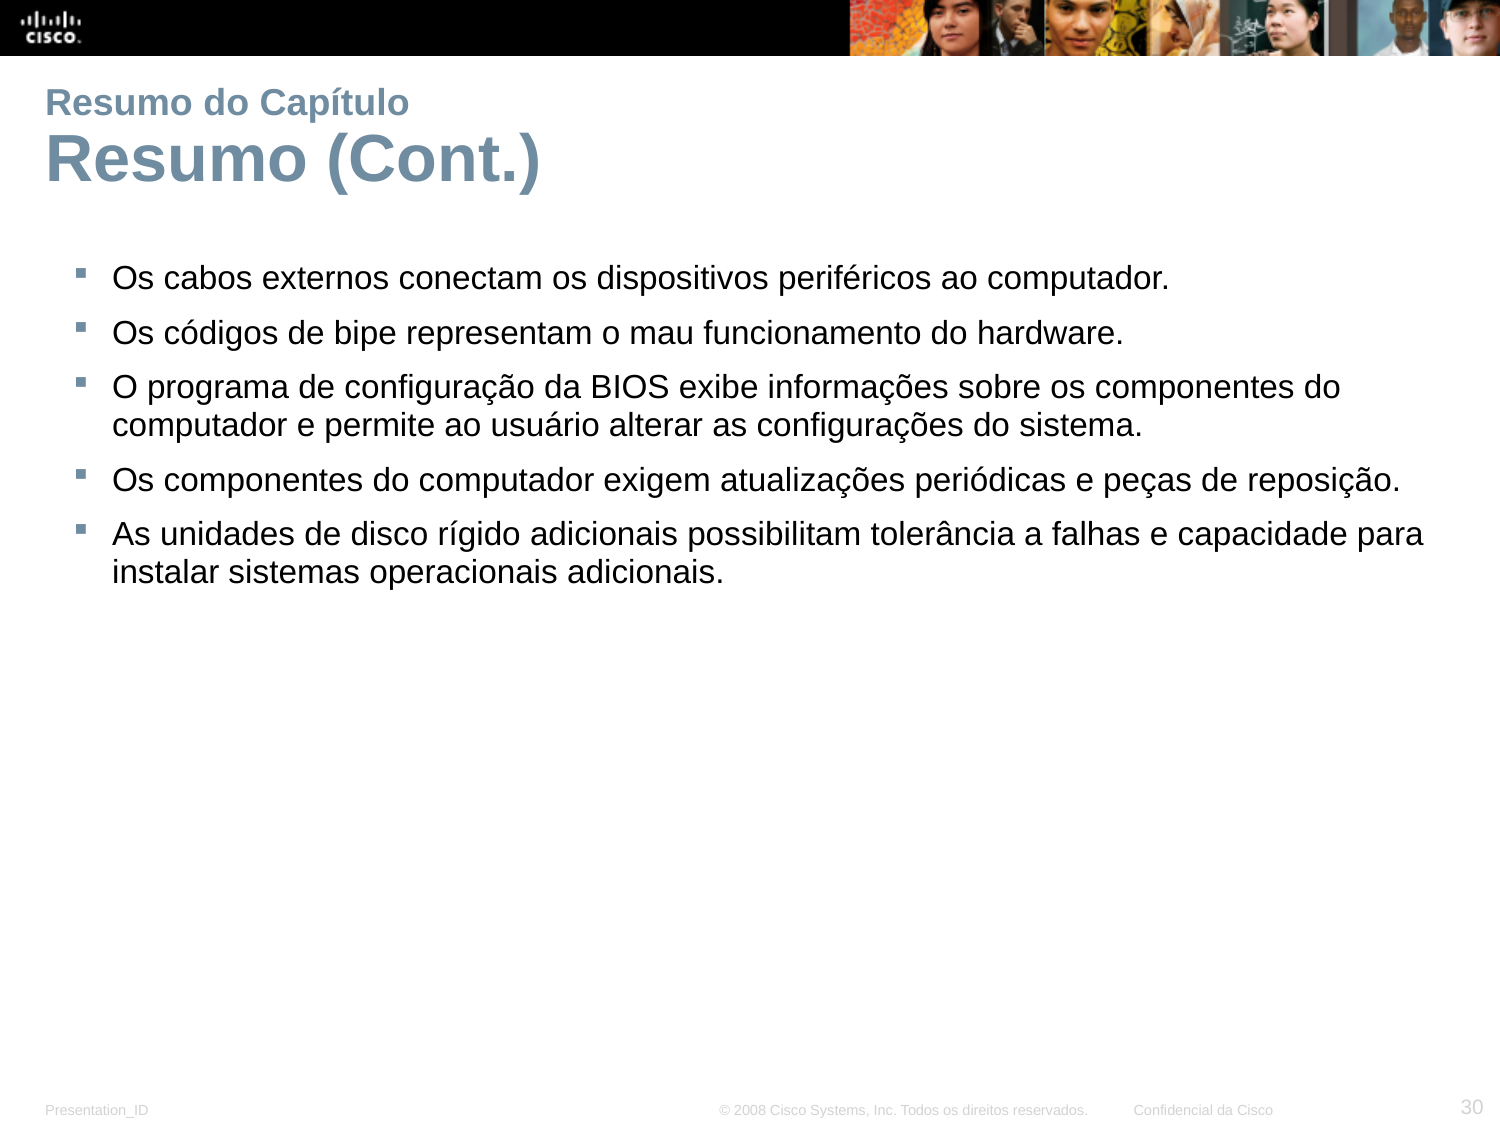

# Resumo do Capítulo Resumo (Cont.)
Os cabos externos conectam os dispositivos periféricos ao computador.
Os códigos de bipe representam o mau funcionamento do hardware.
O programa de configuração da BIOS exibe informações sobre os componentes do computador e permite ao usuário alterar as configurações do sistema.
Os componentes do computador exigem atualizações periódicas e peças de reposição.
As unidades de disco rígido adicionais possibilitam tolerância a falhas e capacidade para instalar sistemas operacionais adicionais.